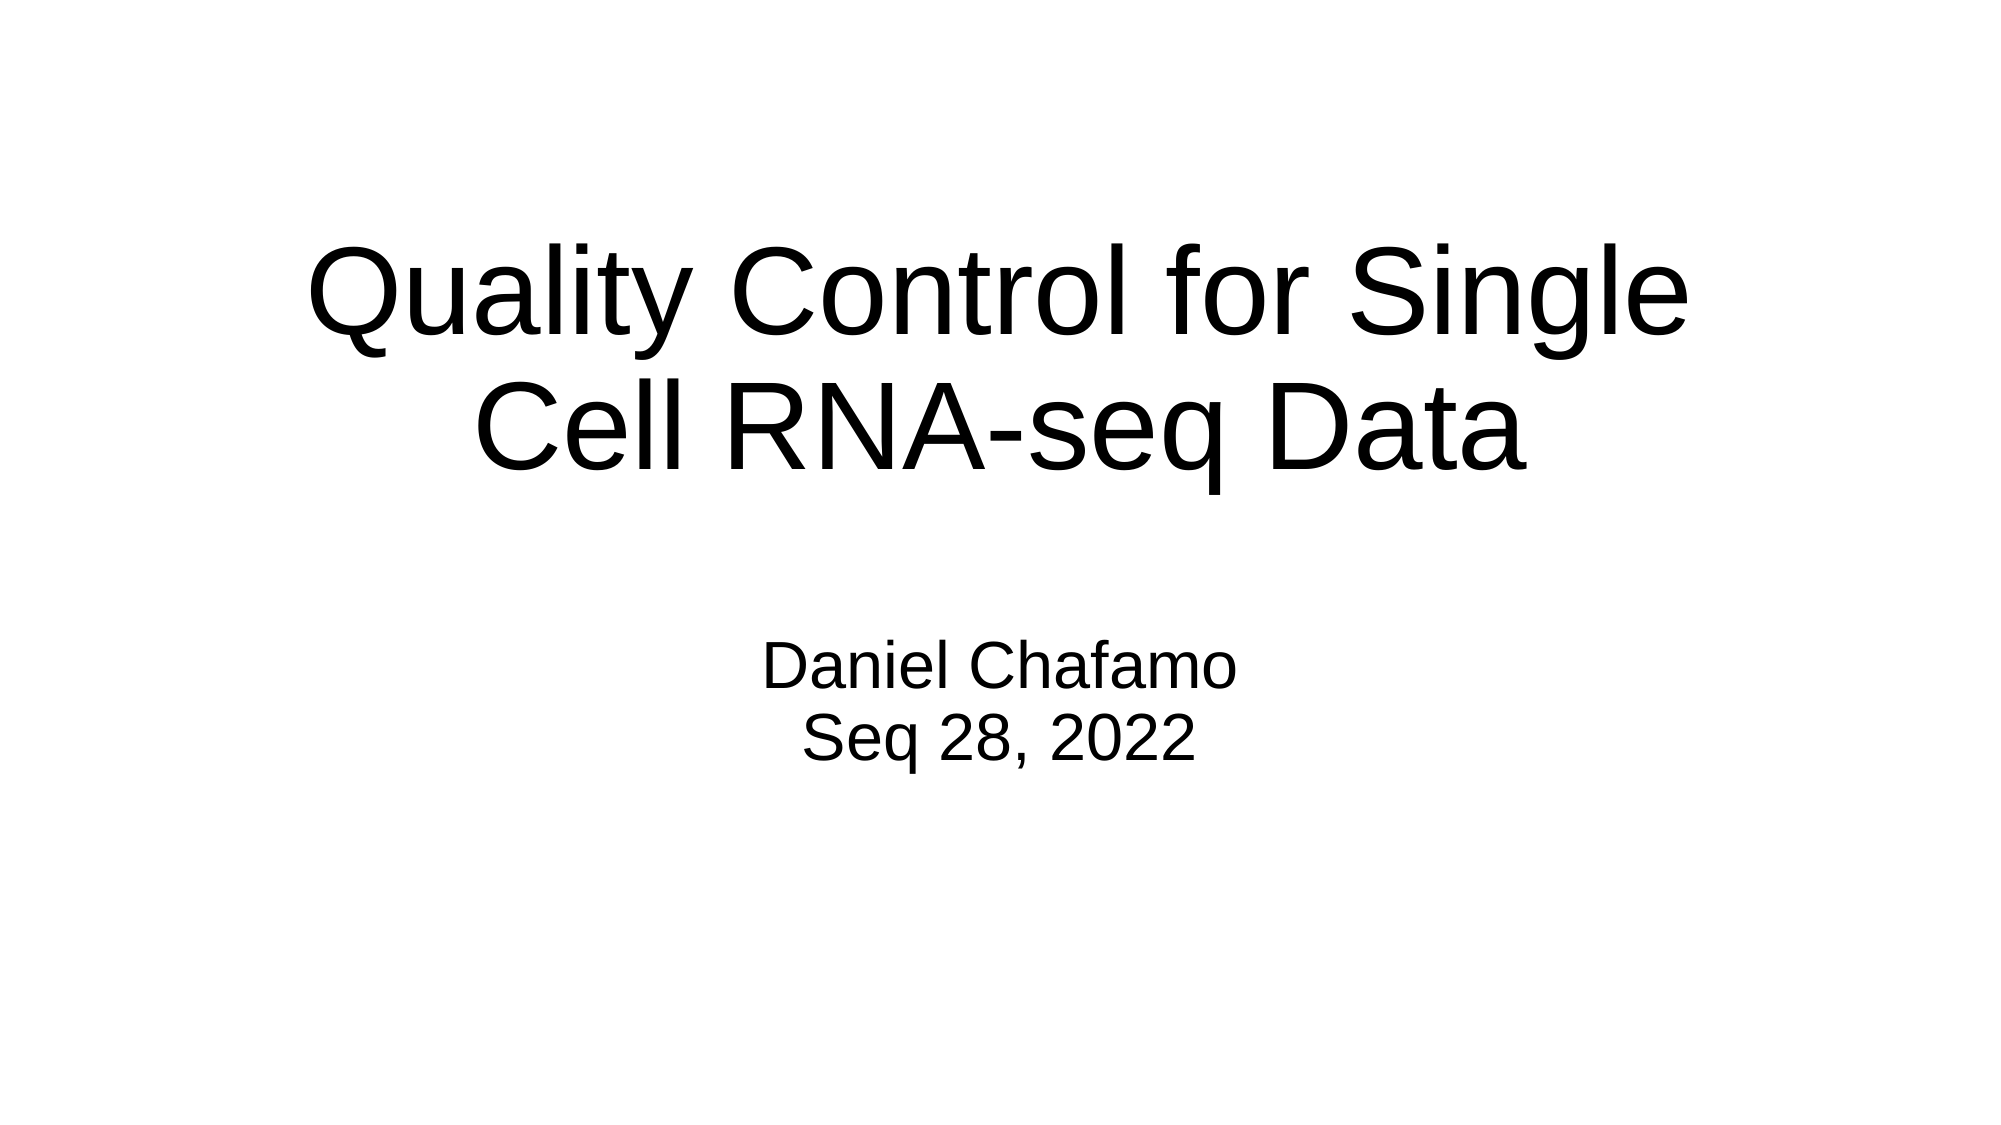

# Quality Control for Single Cell RNA-seq Data Daniel Chafamo Seq 28, 2022